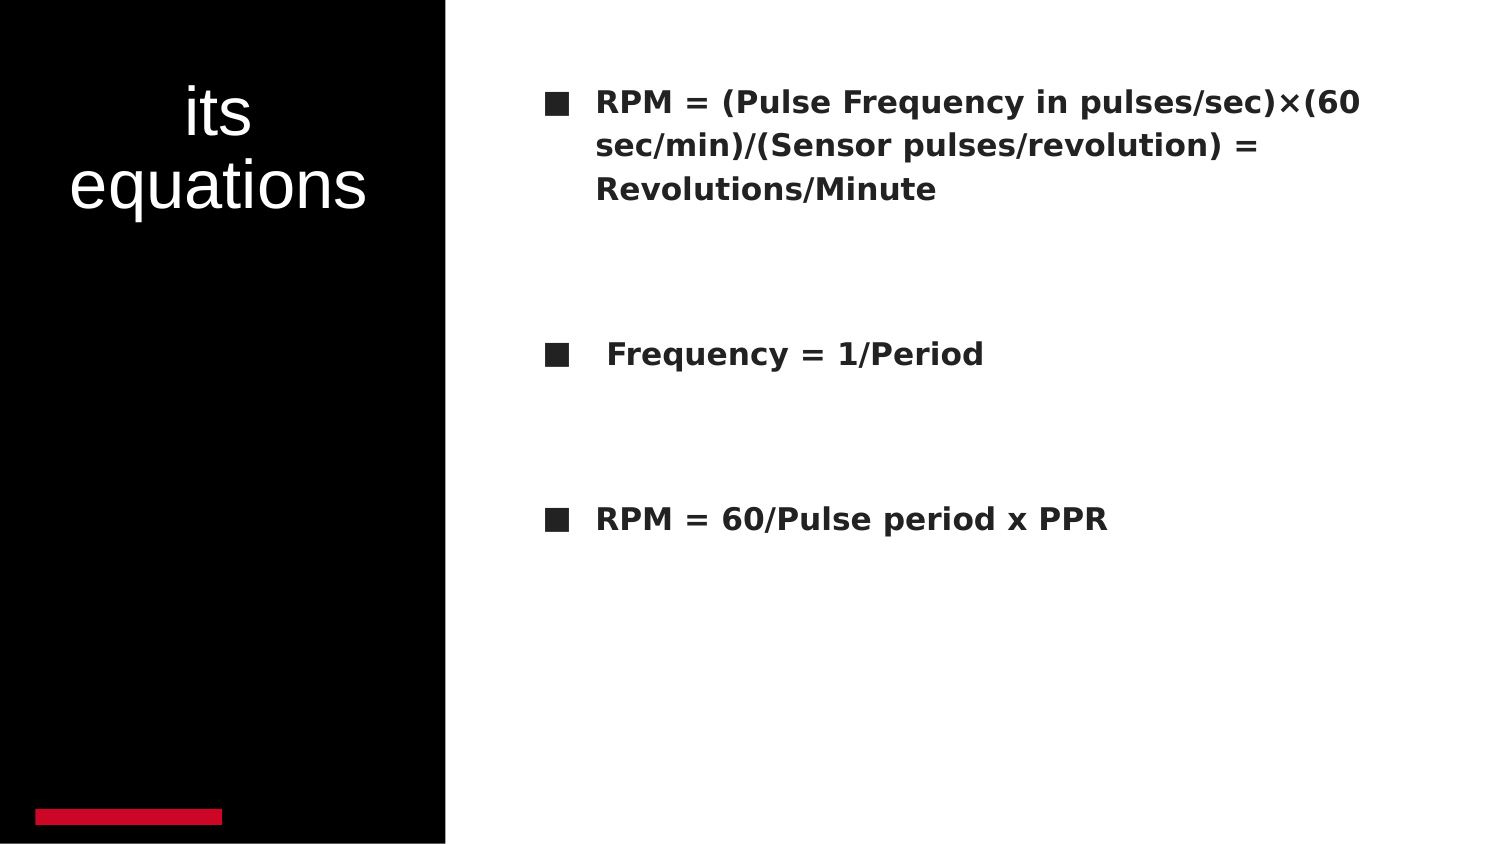

RPM = (Pulse Frequency in pulses/sec)×(60 sec/min)/(Sensor pulses/revolution) = Revolutions/Minute

 Frequency = 1/Period

RPM = 60/Pulse period x PPR

# its equations